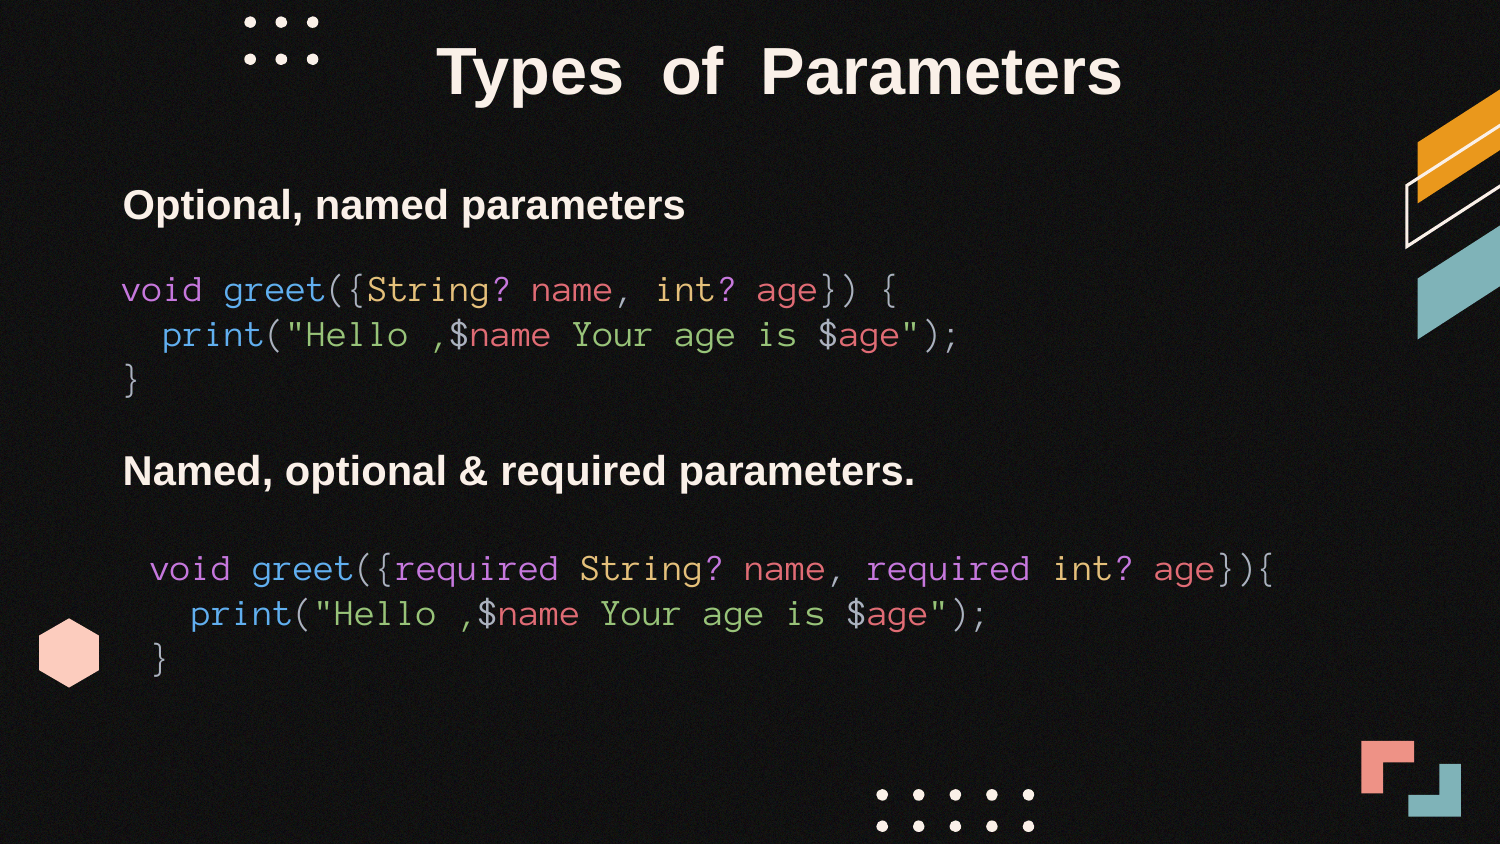

Types  of  Parameters
Optional, named parameters
void greet({String? name, int? age}) {
  print("Hello ,$name Your age is $age");
}
Named, optional & required parameters.
void greet({required String? name, required int? age}){
  print("Hello ,$name Your age is $age");
}